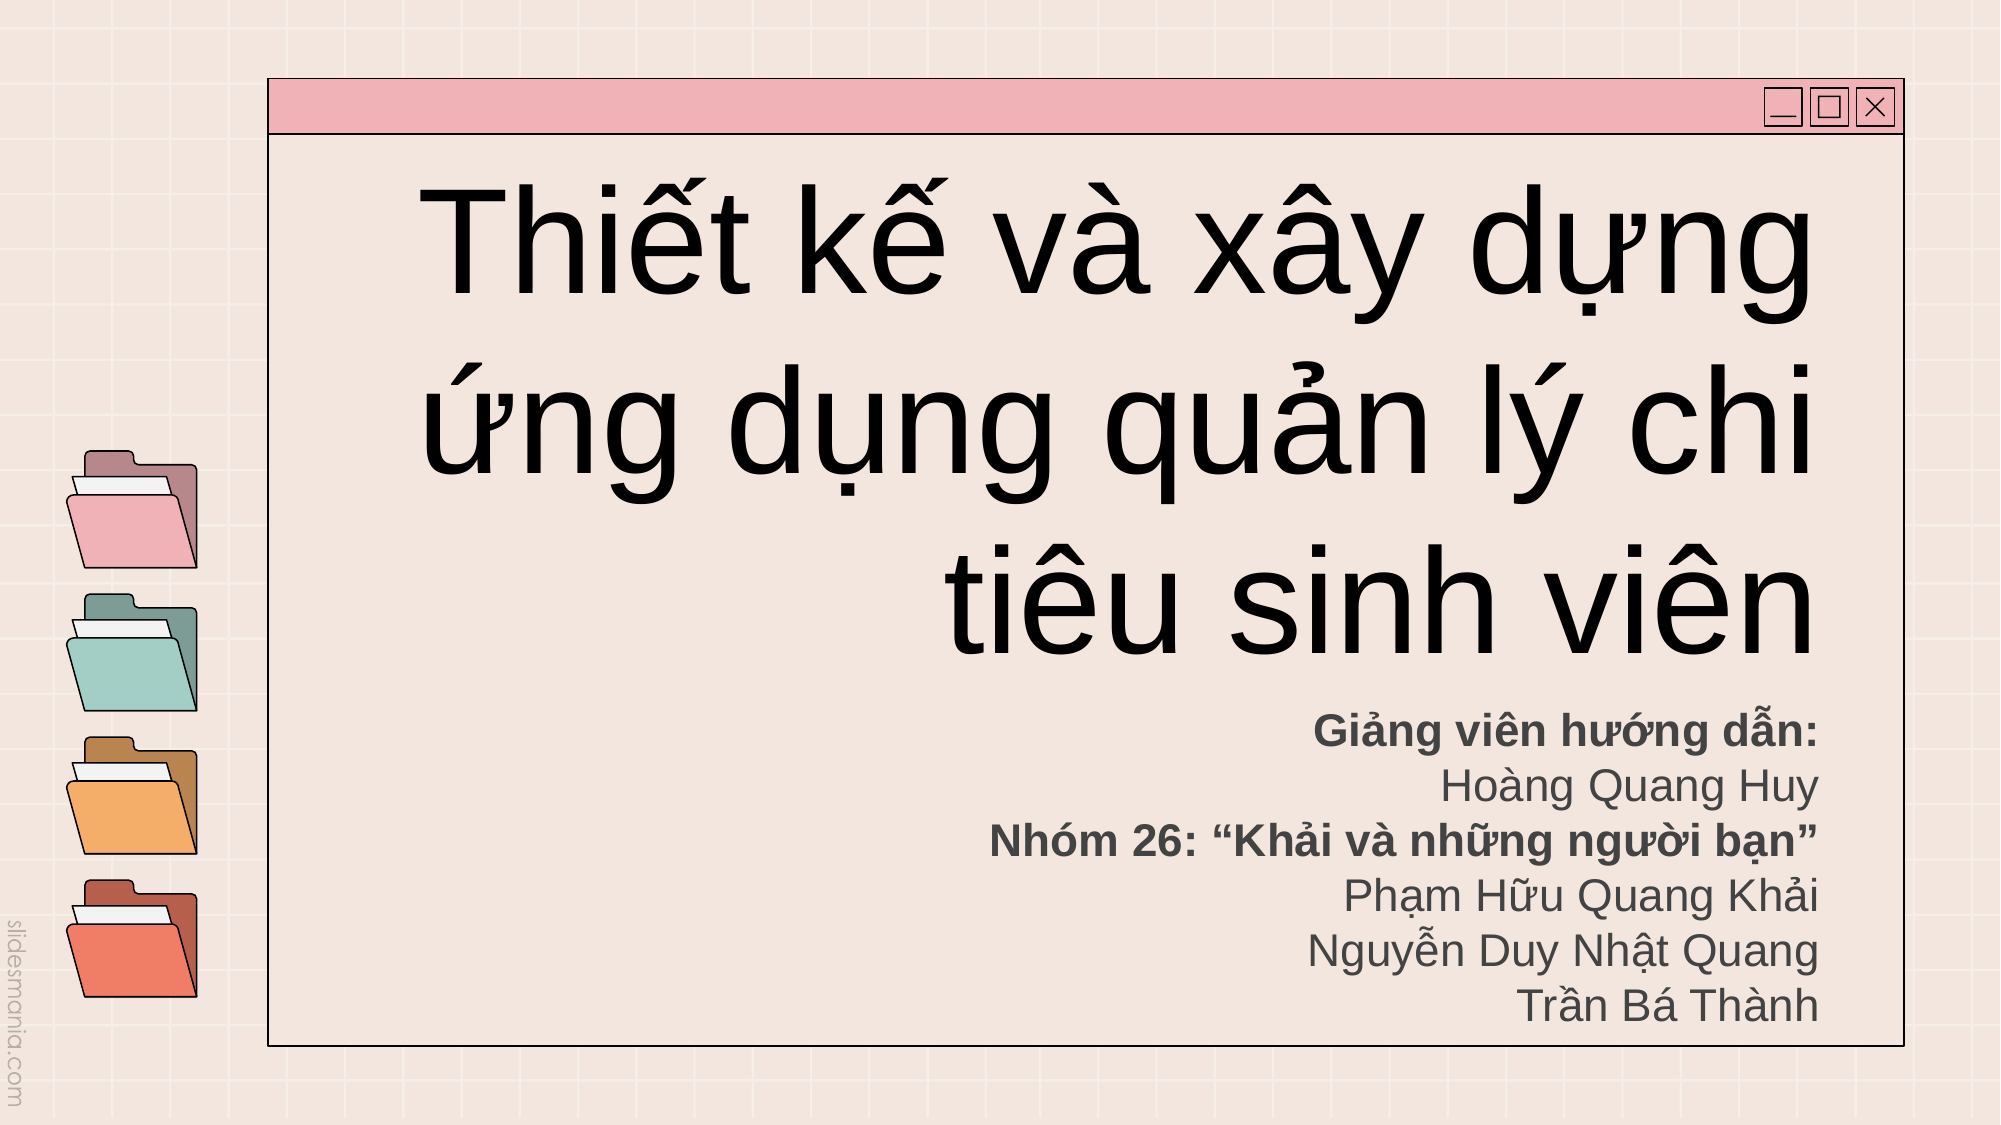

# Thiết kế và xây dựng ứng dụng quản lý chi tiêu sinh viên
Giảng viên hướng dẫn:
Hoàng Quang Huy
Nhóm 26: “Khải và những người bạn”
Phạm Hữu Quang Khải
Nguyễn Duy Nhật Quang
Trần Bá Thành